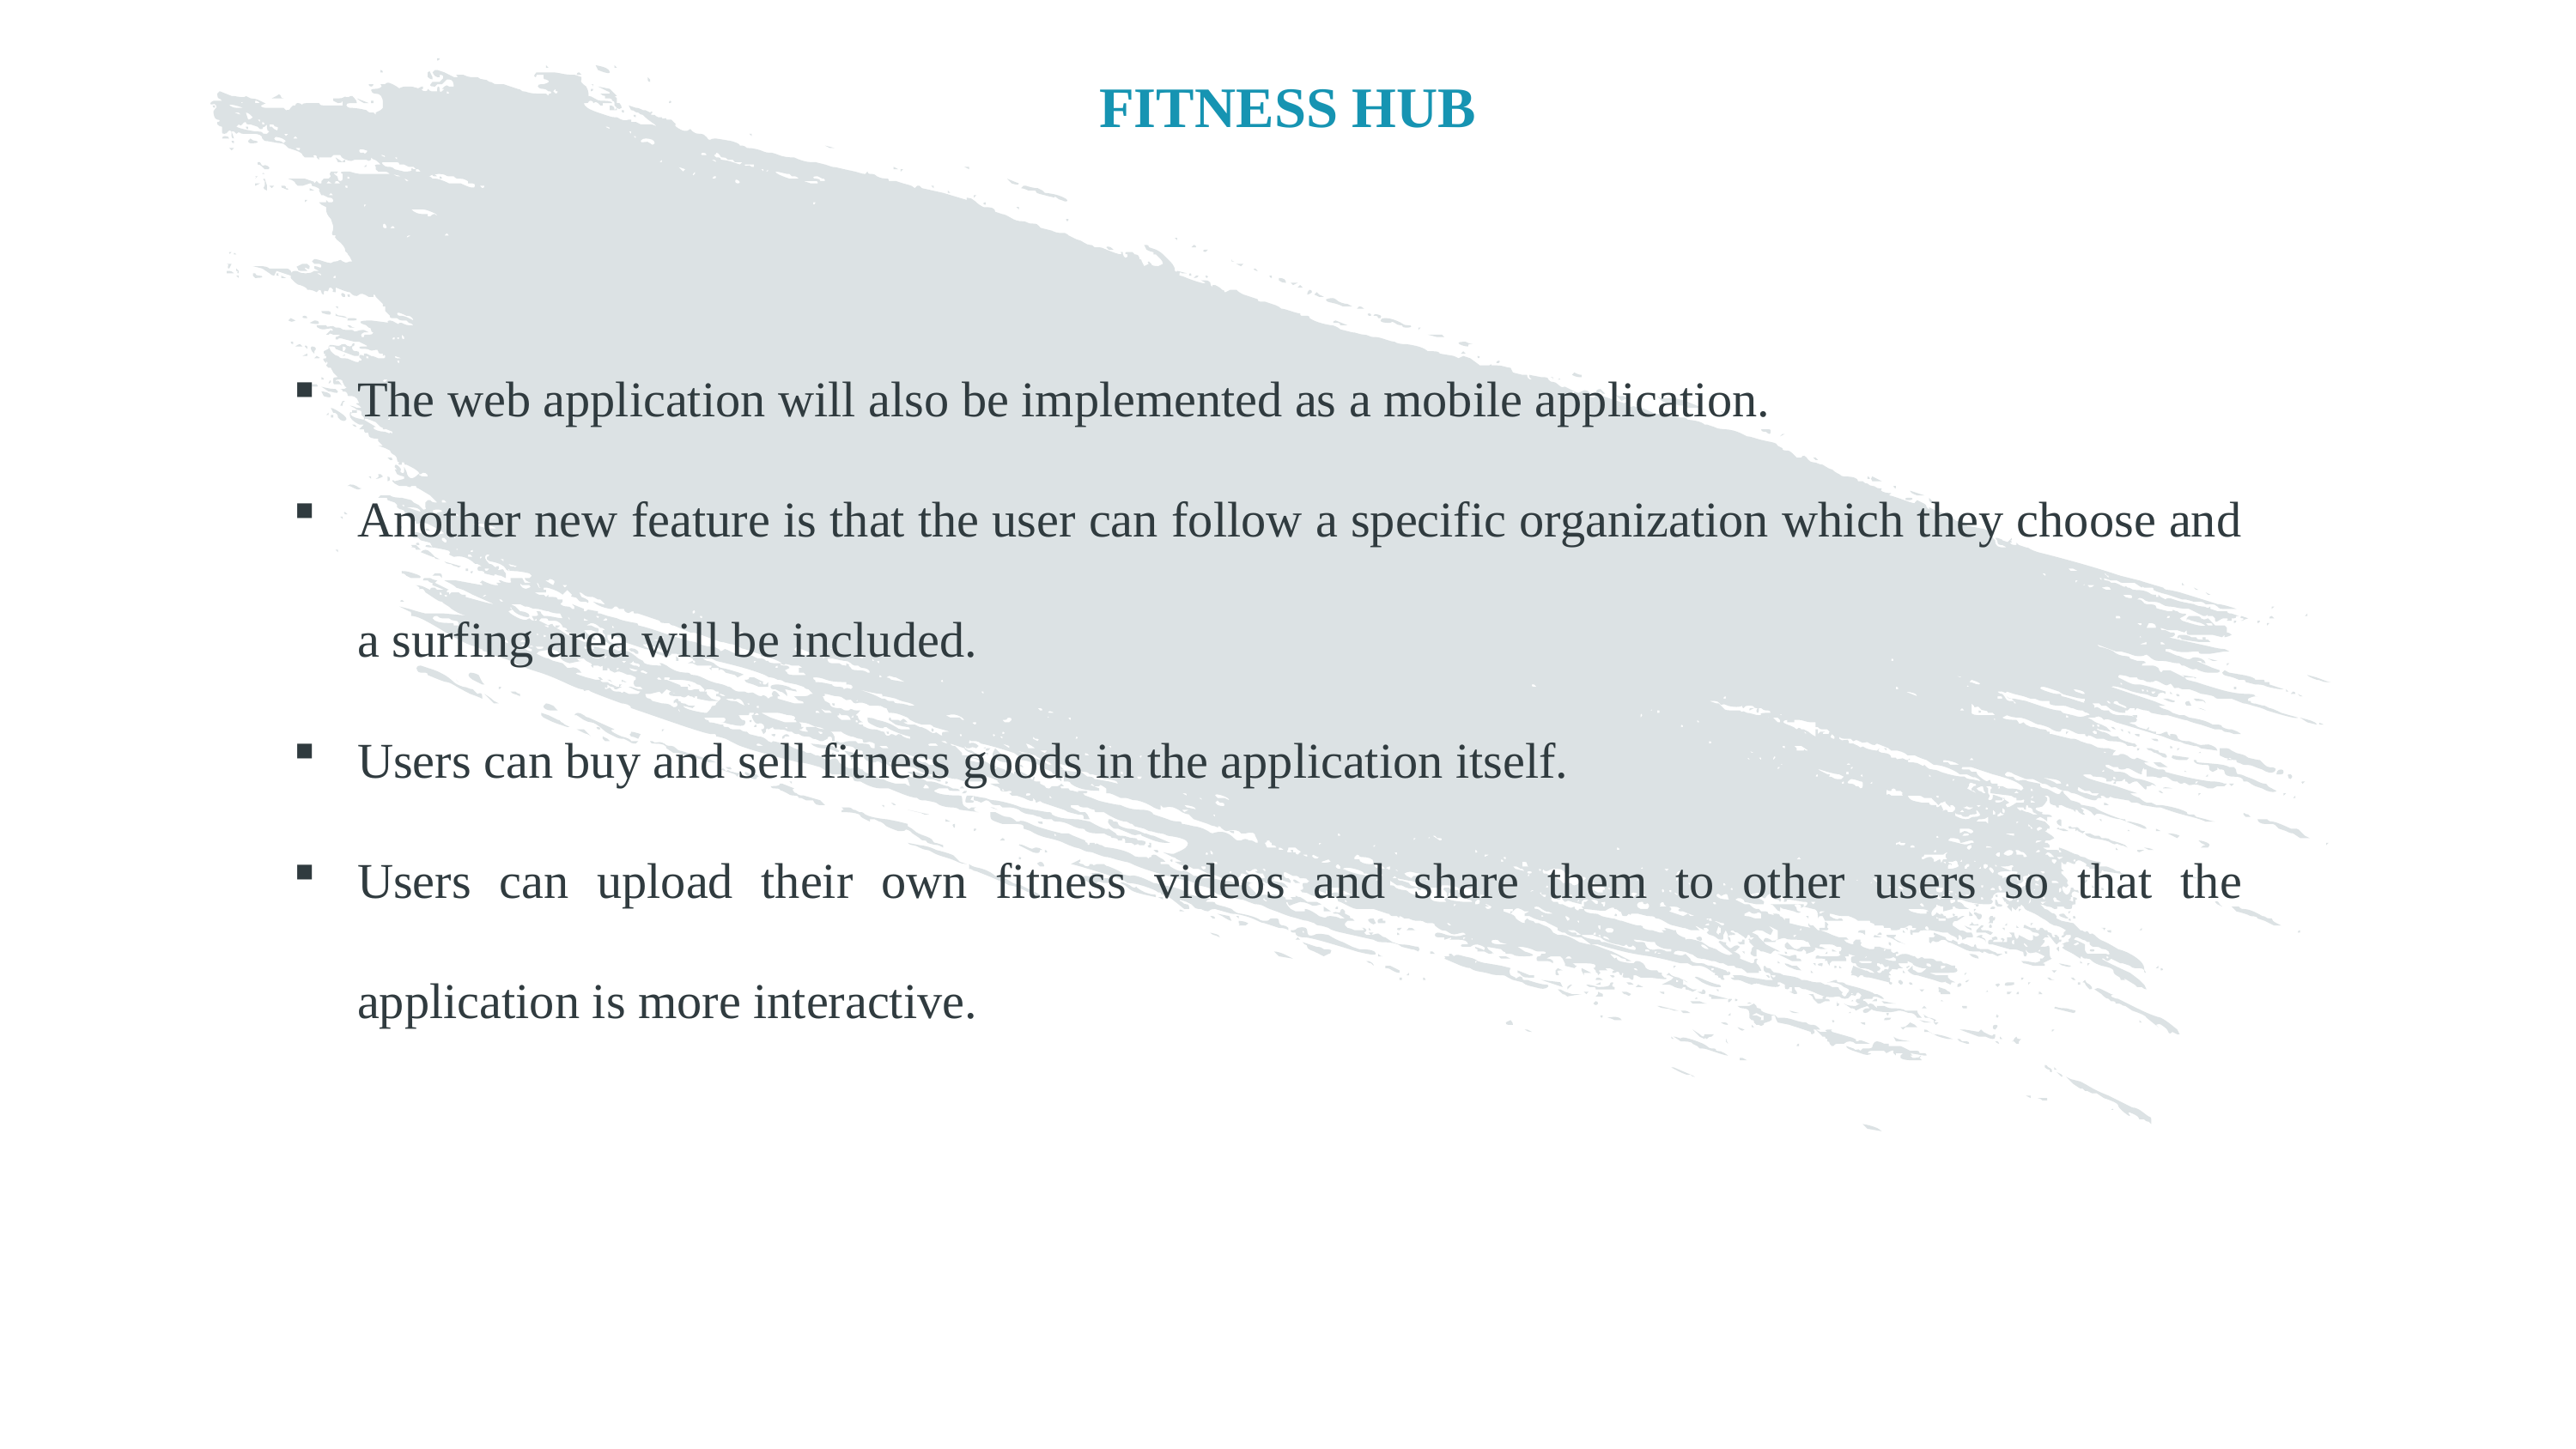

# FITNESS HUB

The web application will also be implemented as a mobile application.
Another new feature is that the user can follow a specific organization which they choose and a surfing area will be included.
Users can buy and sell fitness goods in the application itself.
Users can upload their own fitness videos and share them to other users so that the application is more interactive.